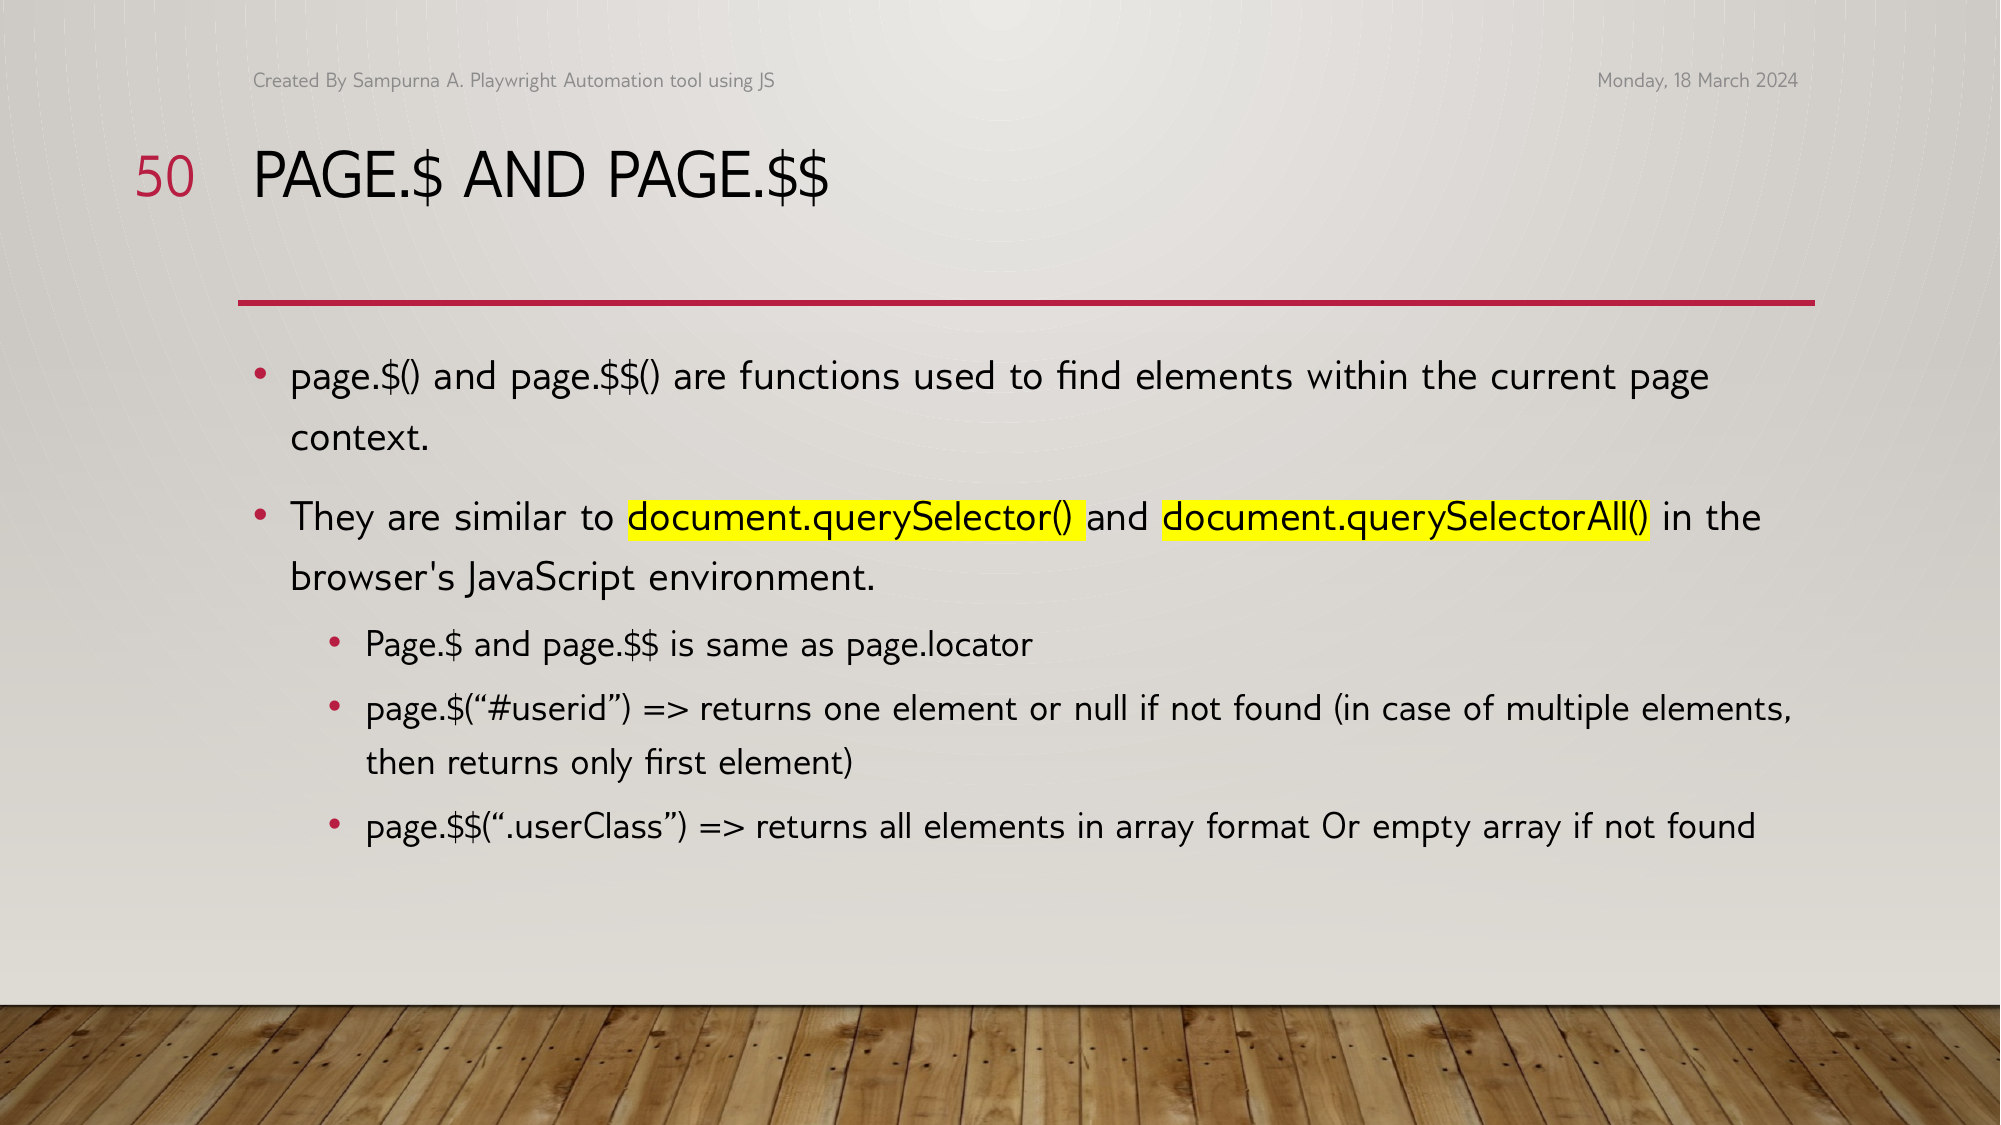

Created By Sampurna A. Playwright Automation tool using JS
Monday, 18 March 2024
50
# Page.$ and page.$$
page.$() and page.$$() are functions used to find elements within the current page context.
They are similar to document.querySelector() and document.querySelectorAll() in the browser's JavaScript environment.
Page.$ and page.$$ is same as page.locator
page.$(“#userid”) => returns one element or null if not found (in case of multiple elements, then returns only first element)
page.$$(“.userClass”) => returns all elements in array format Or empty array if not found